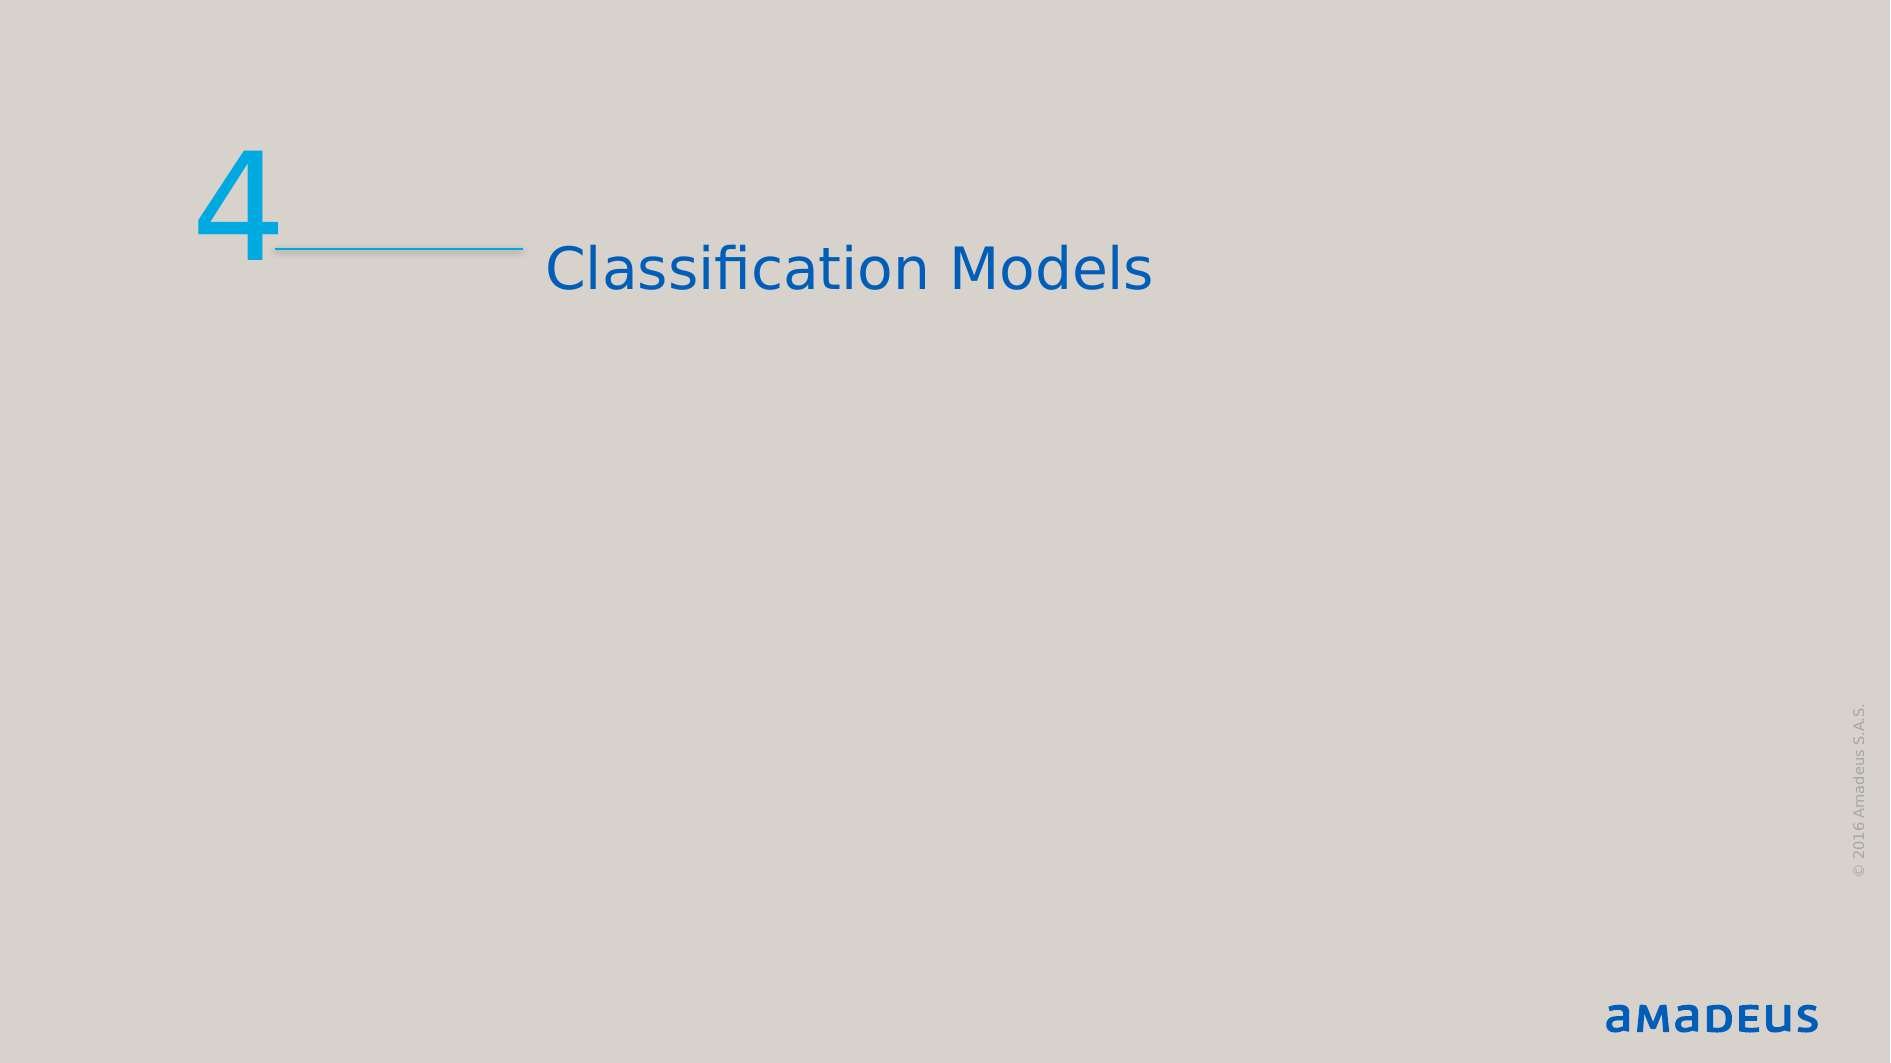

# 4
Classification Models
© 2016 Amadeus S.A.S.